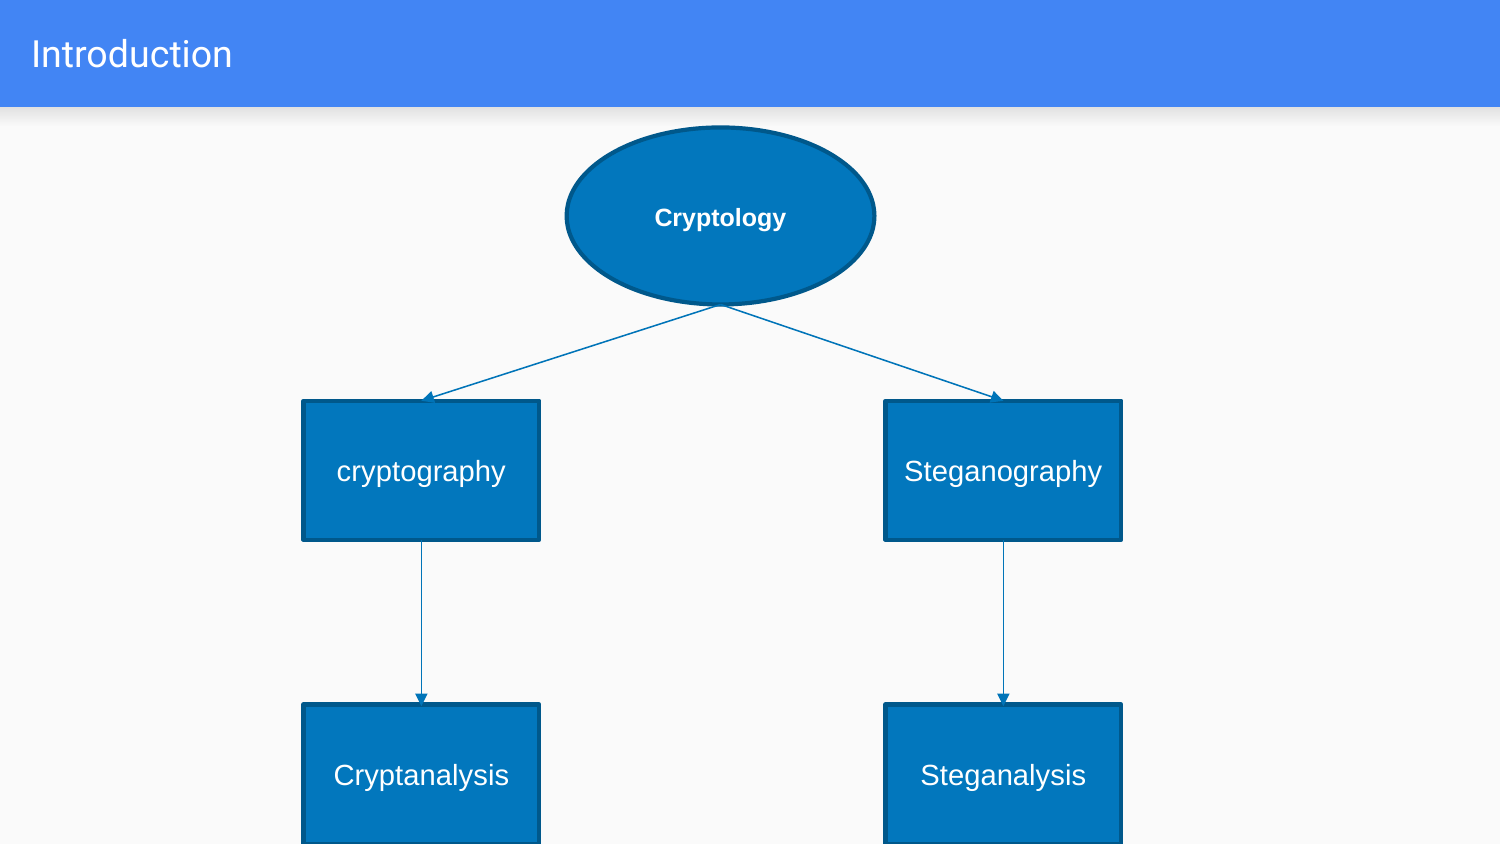

# Introduction
Cryptology
cryptography
Steganography
Steganalysis
Cryptanalysis